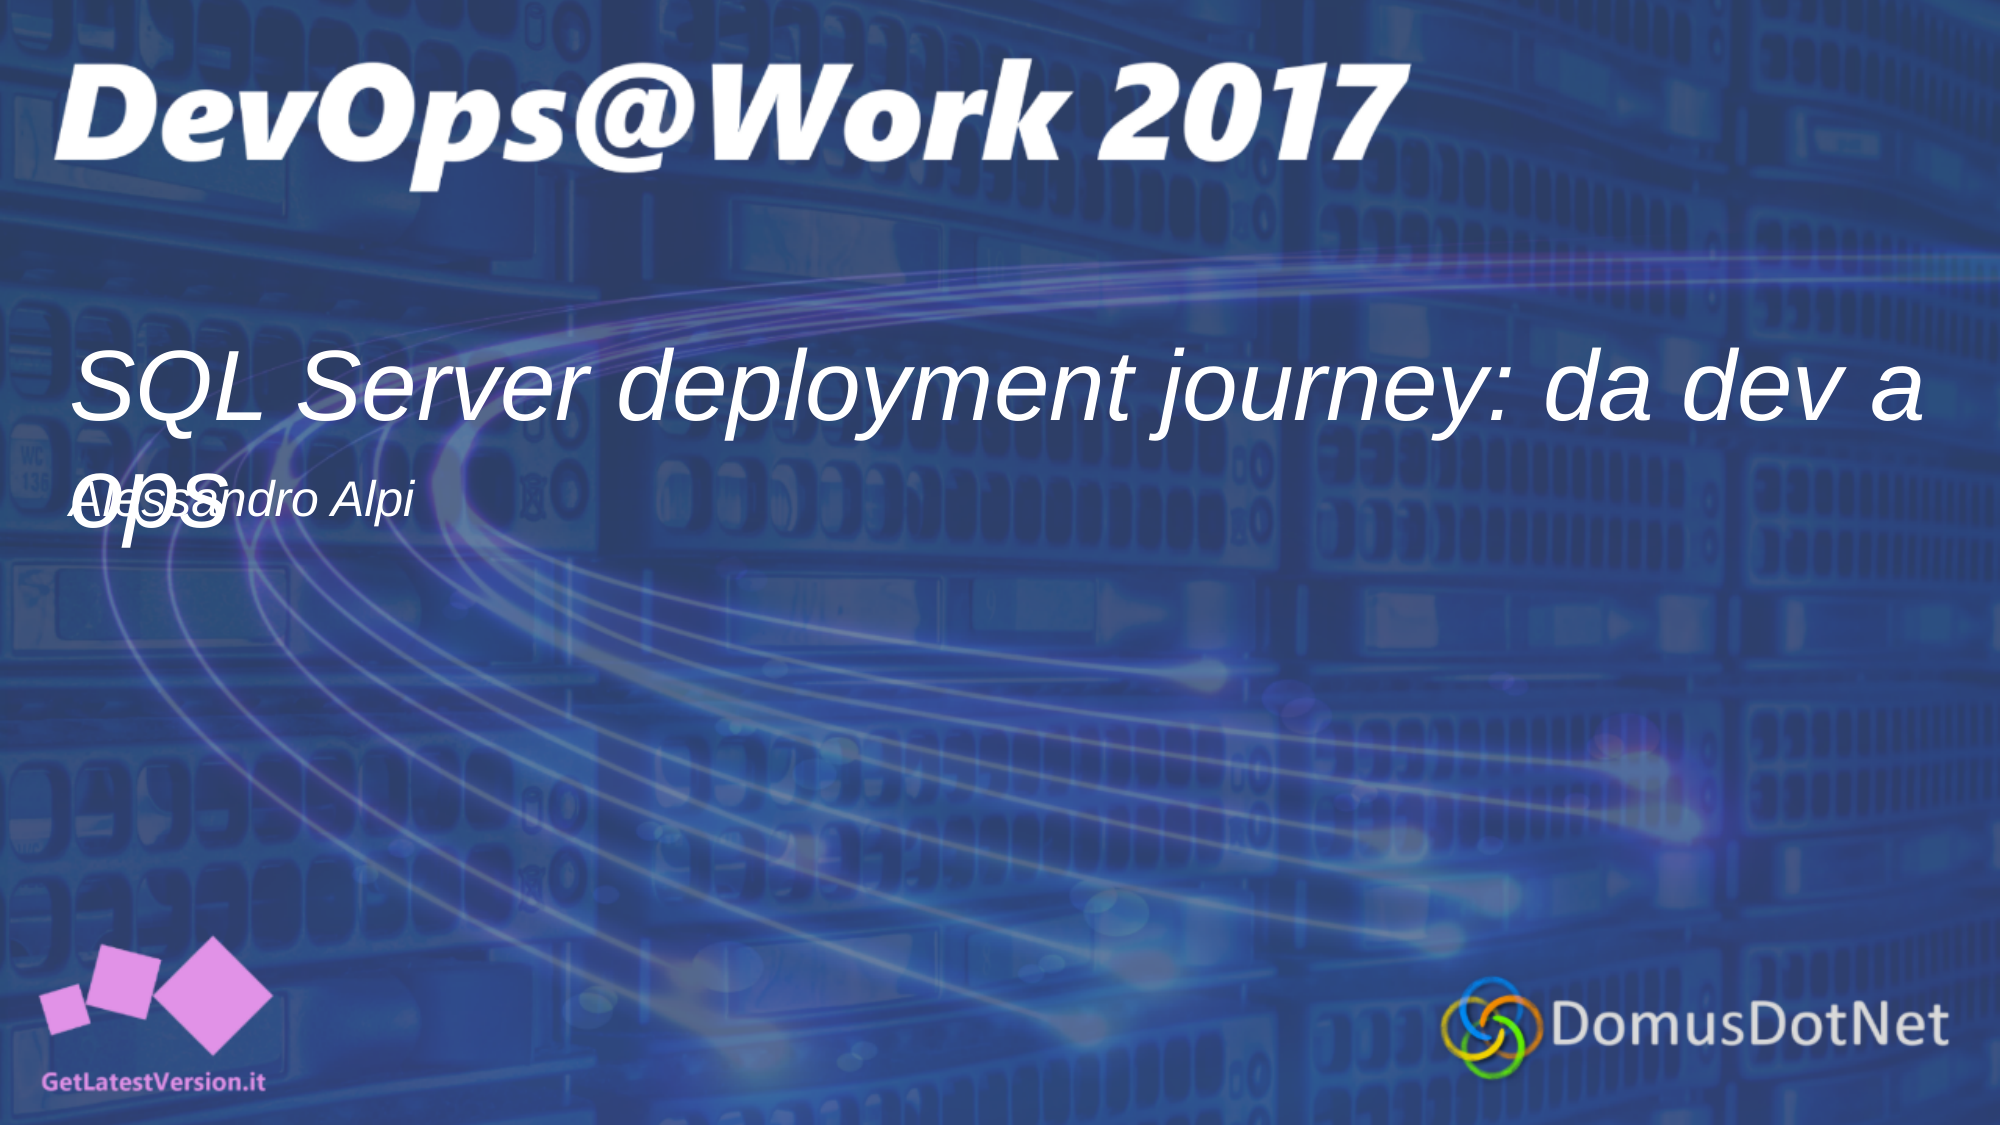

# SQL Server deployment journey: da dev a ops
Alessandro Alpi